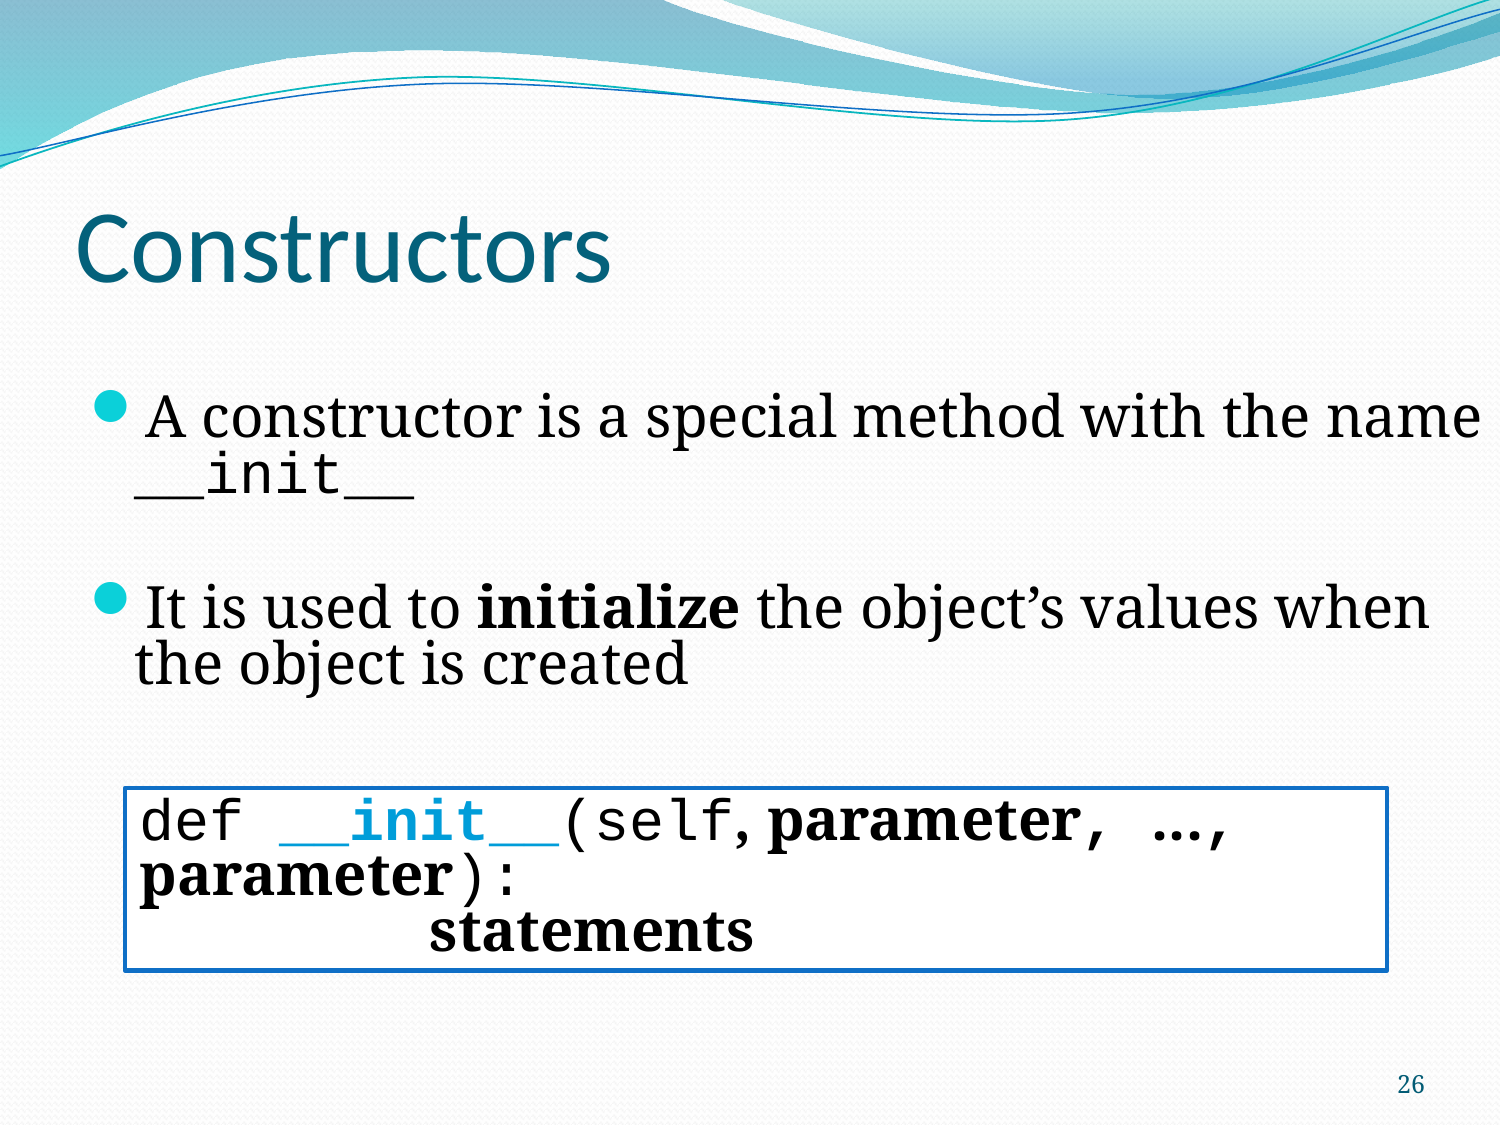

# Constructors

A constructor is a special method with the name __init__

It is used to initialize the object’s values when the object is created

def __init__(self, parameter, ..., parameter):
	    statements
26